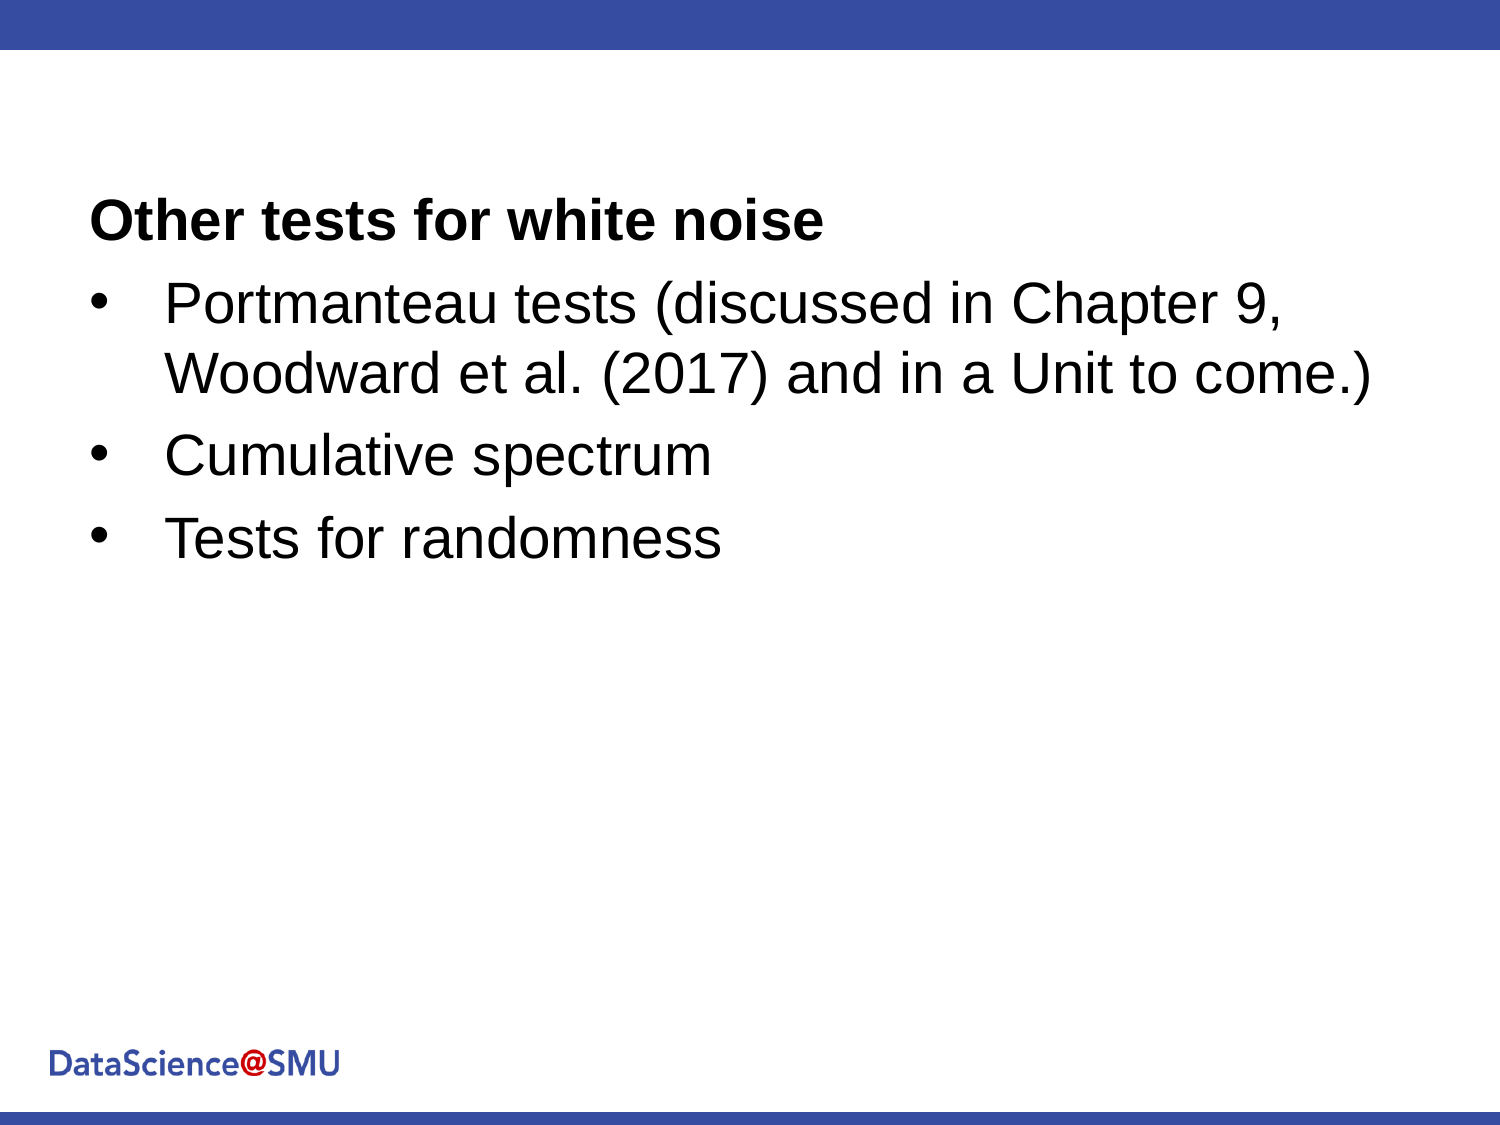

Other tests for white noise
Portmanteau tests (discussed in Chapter 9,  Woodward et al. (2017) and in a Unit to come.)
Cumulative spectrum
Tests for randomness